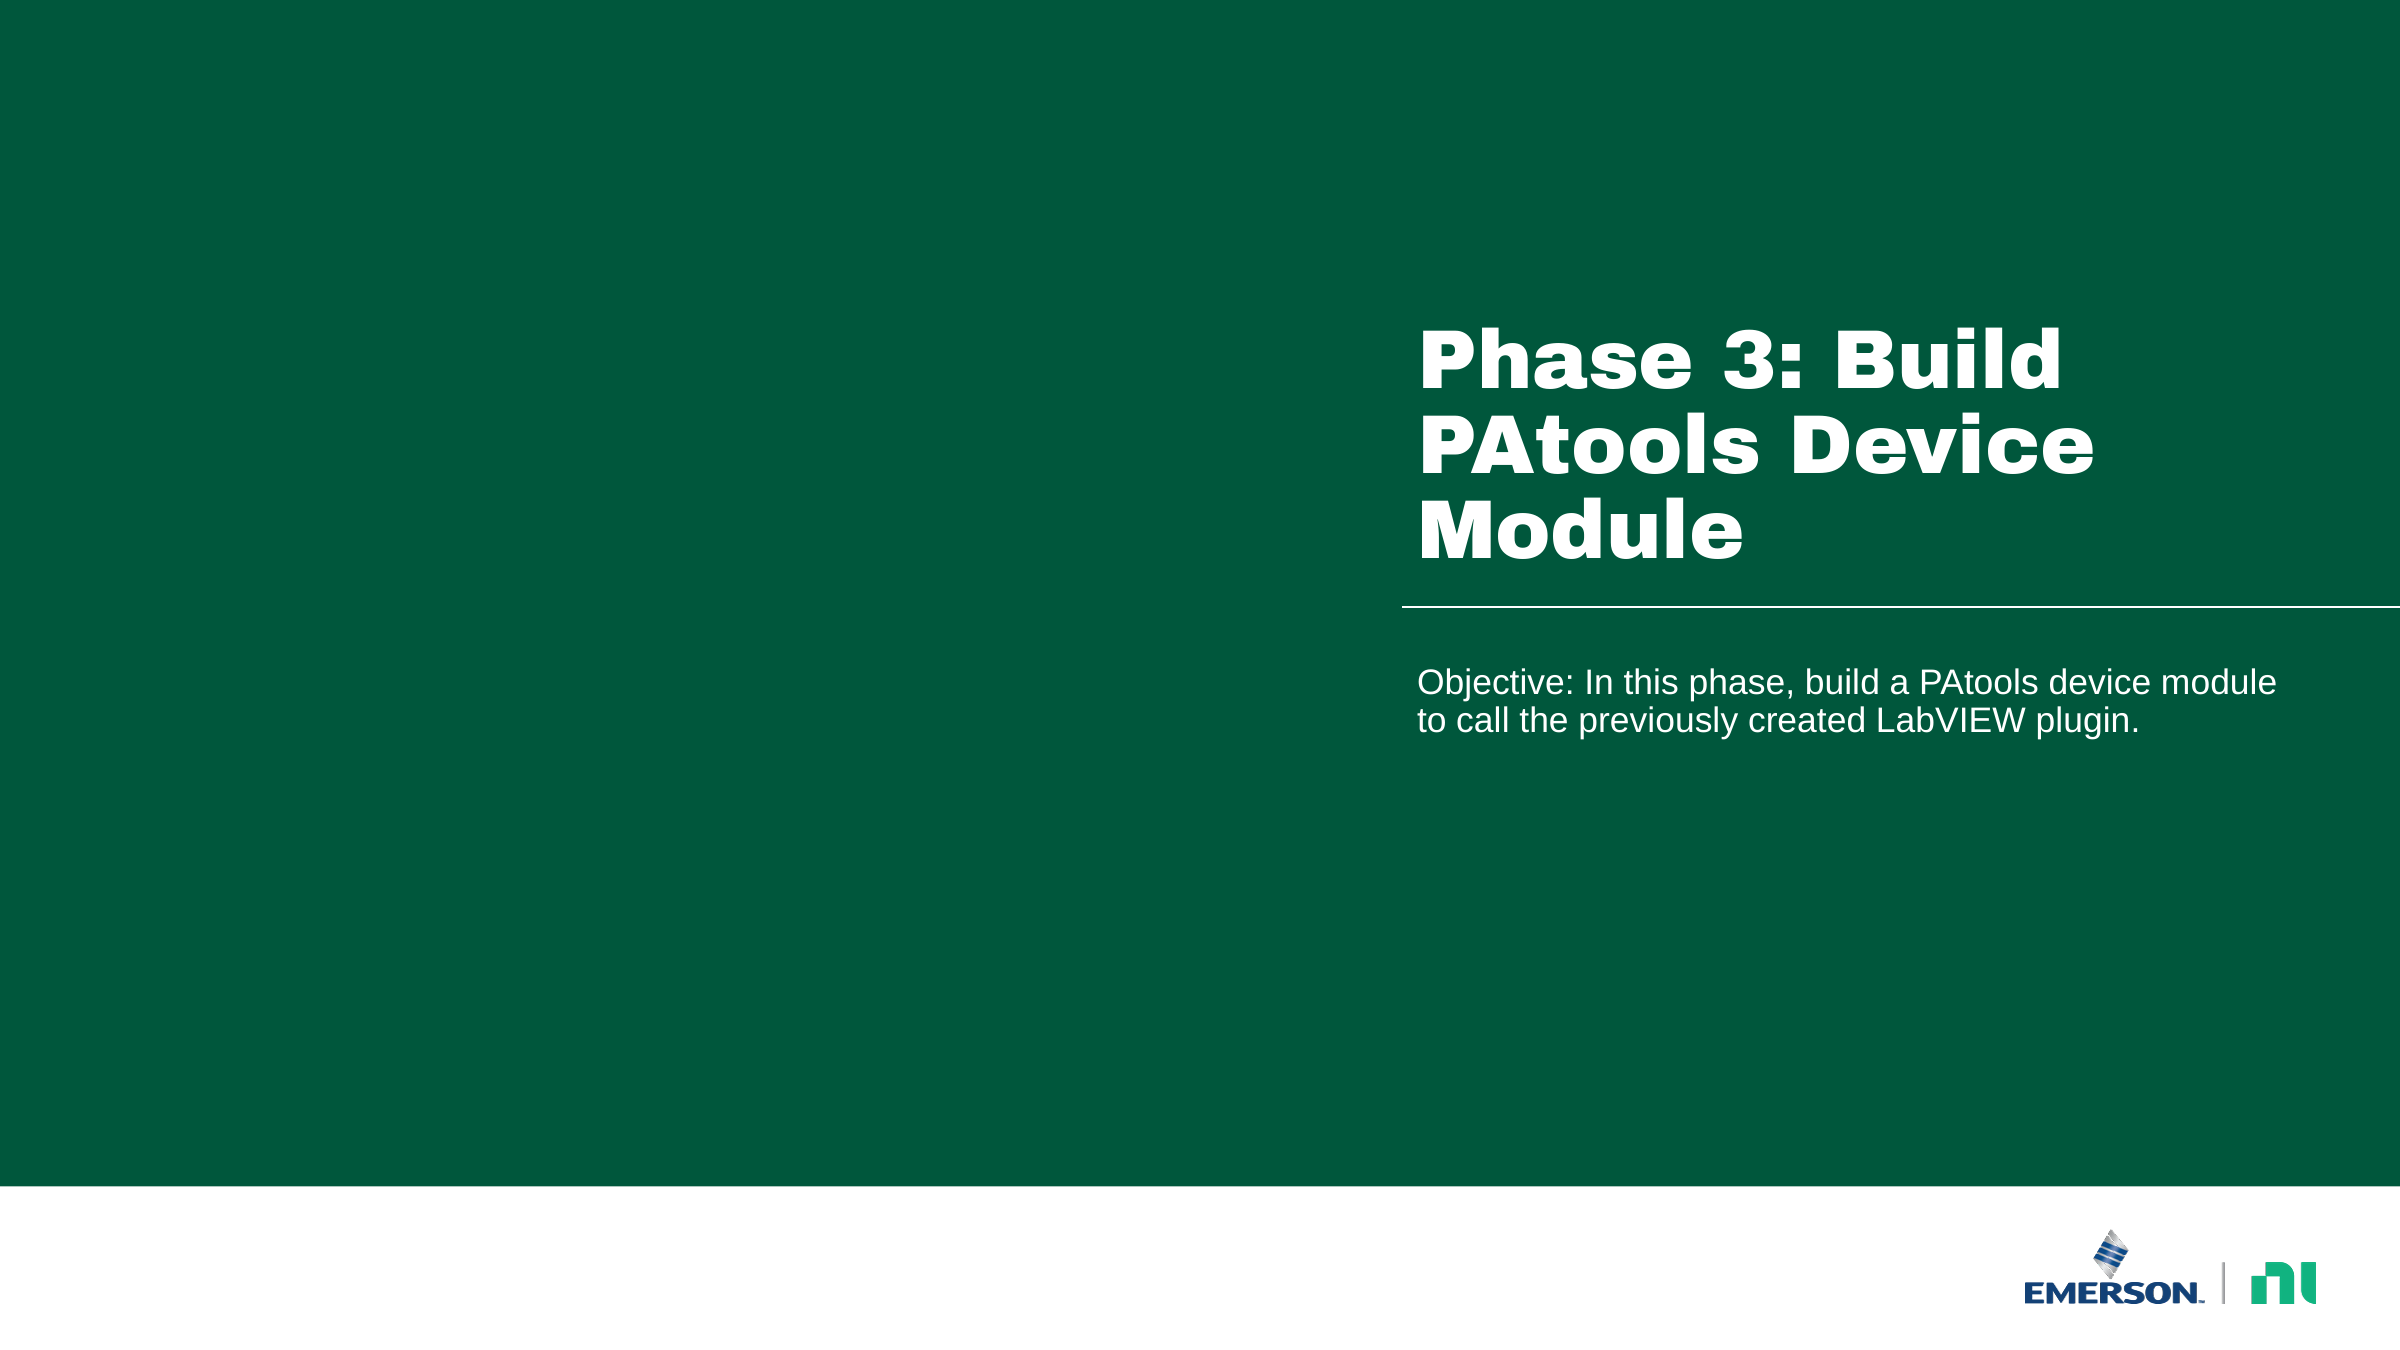

# Phase 3: Build PAtools Device Module
Objective: In this phase, build a PAtools device module to call the previously created LabVIEW plugin.